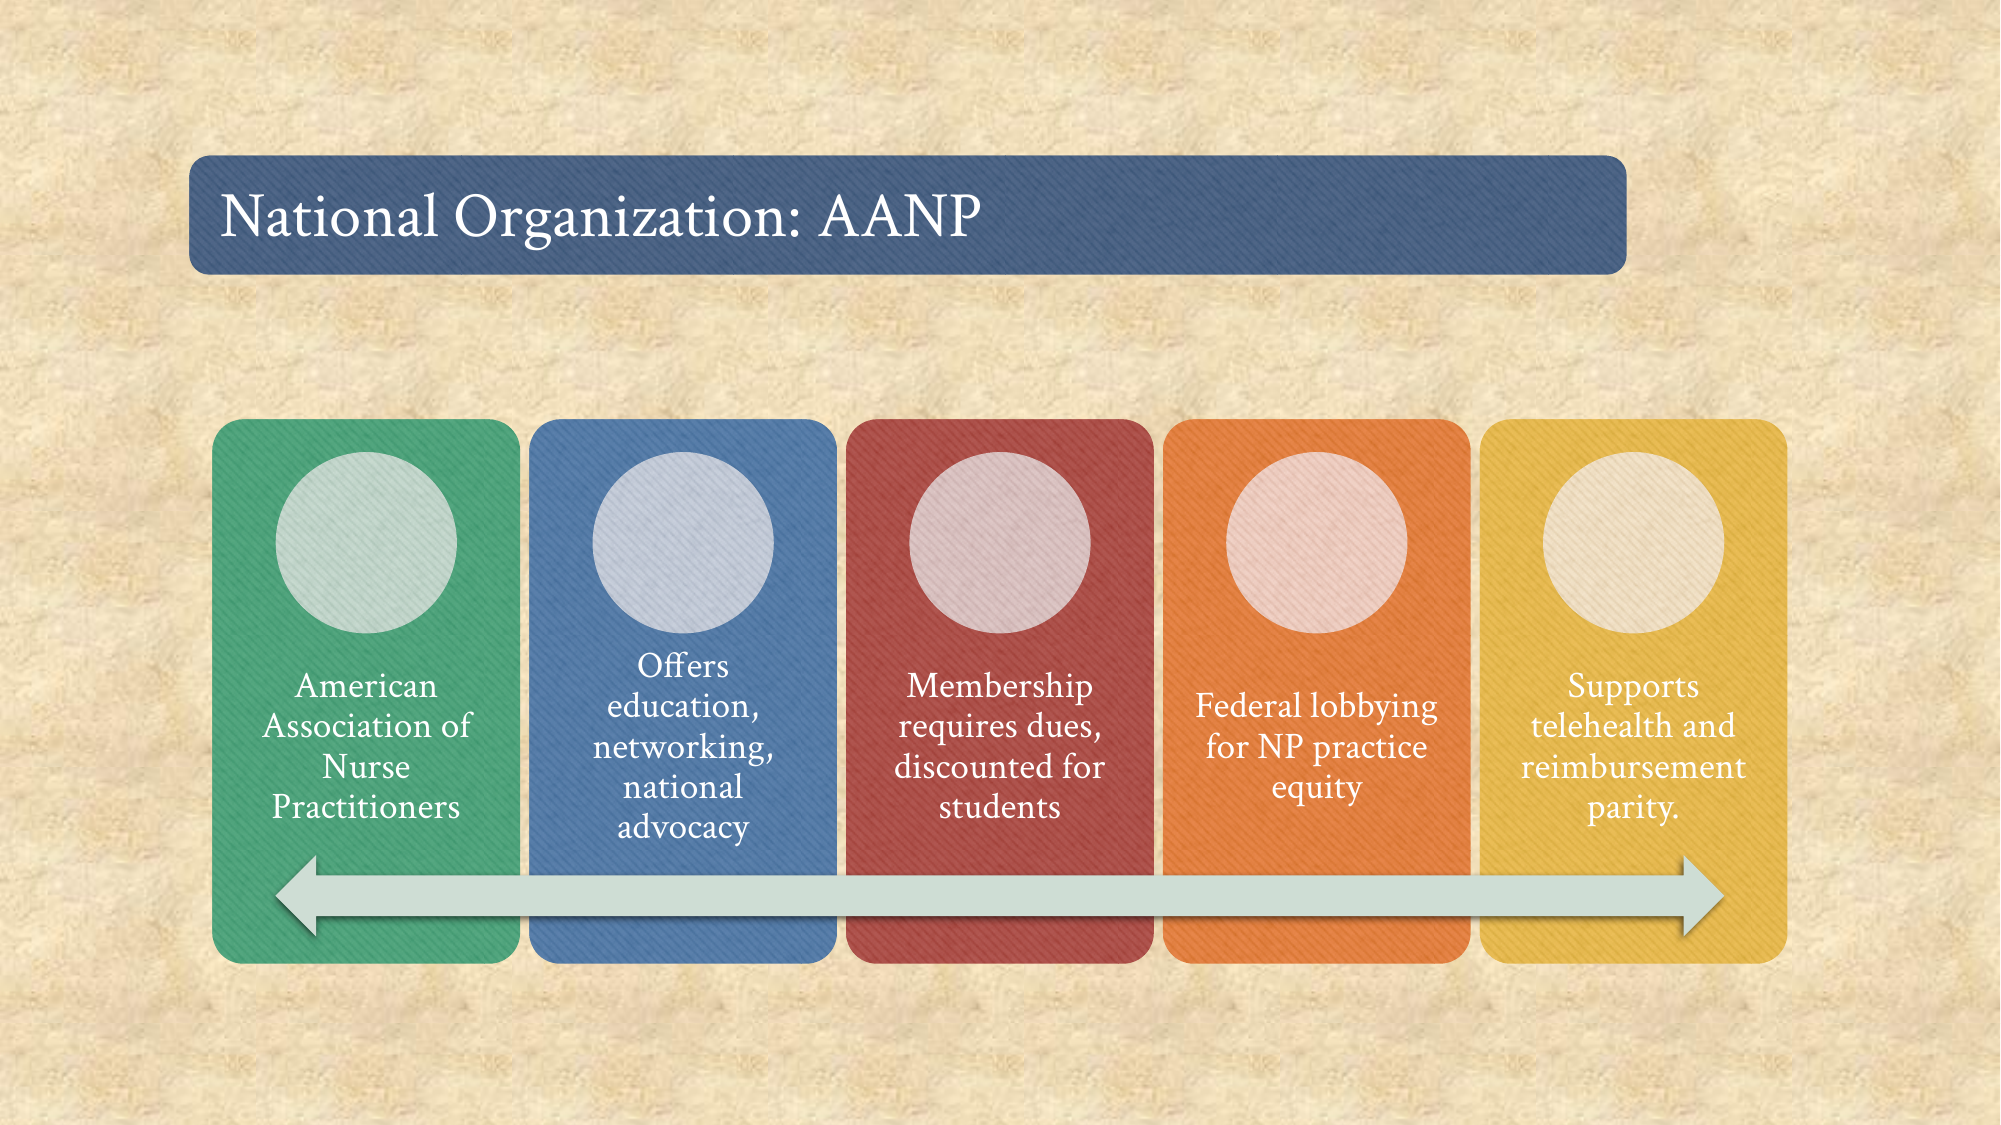

National Organization: AANP
American Association of Nurse Practitioners
Offers education, networking, national advocacy
Membership requires dues, discounted for students
Federal lobbying for NP practice equity
Supports telehealth and reimbursement parity.